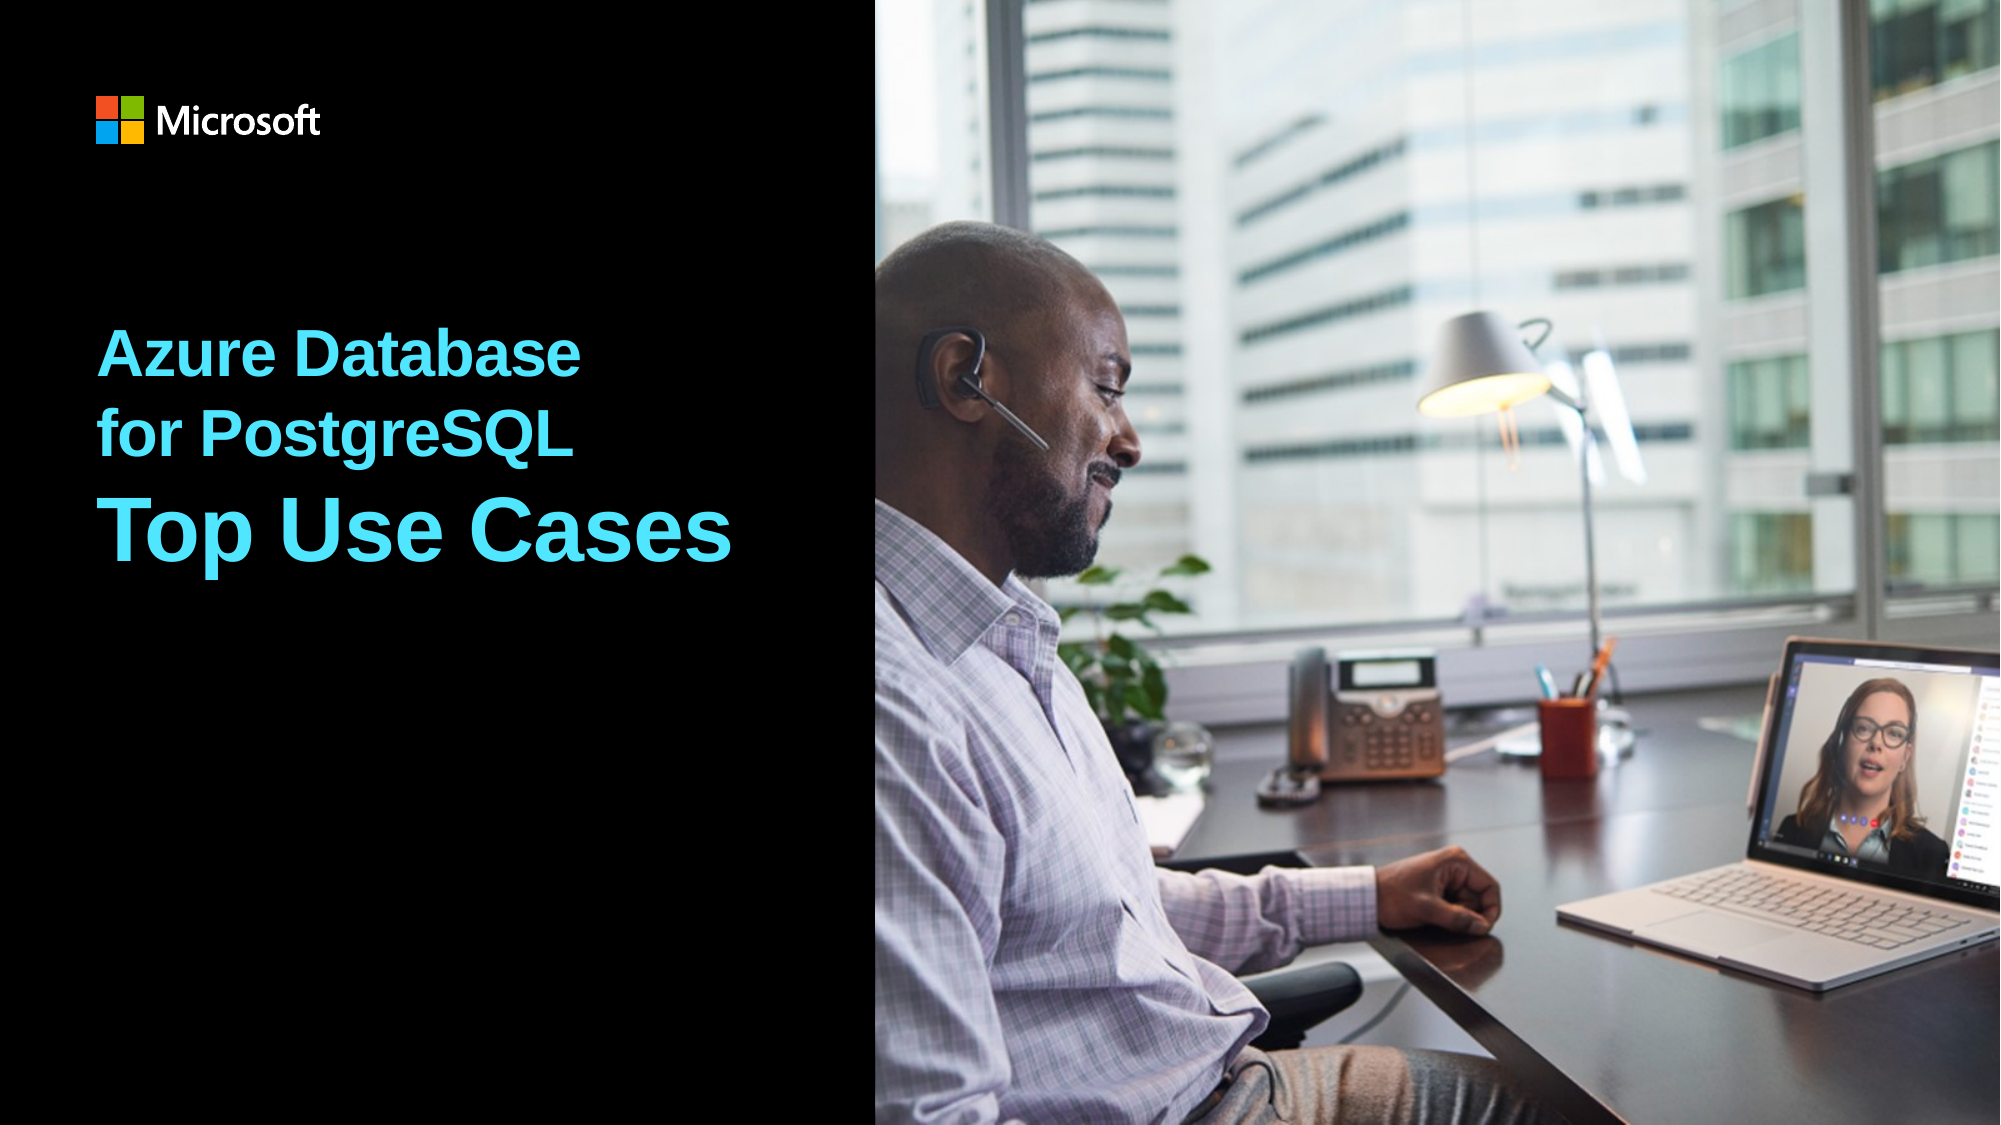

# Azure Database for PostgreSQL Top Use Cases